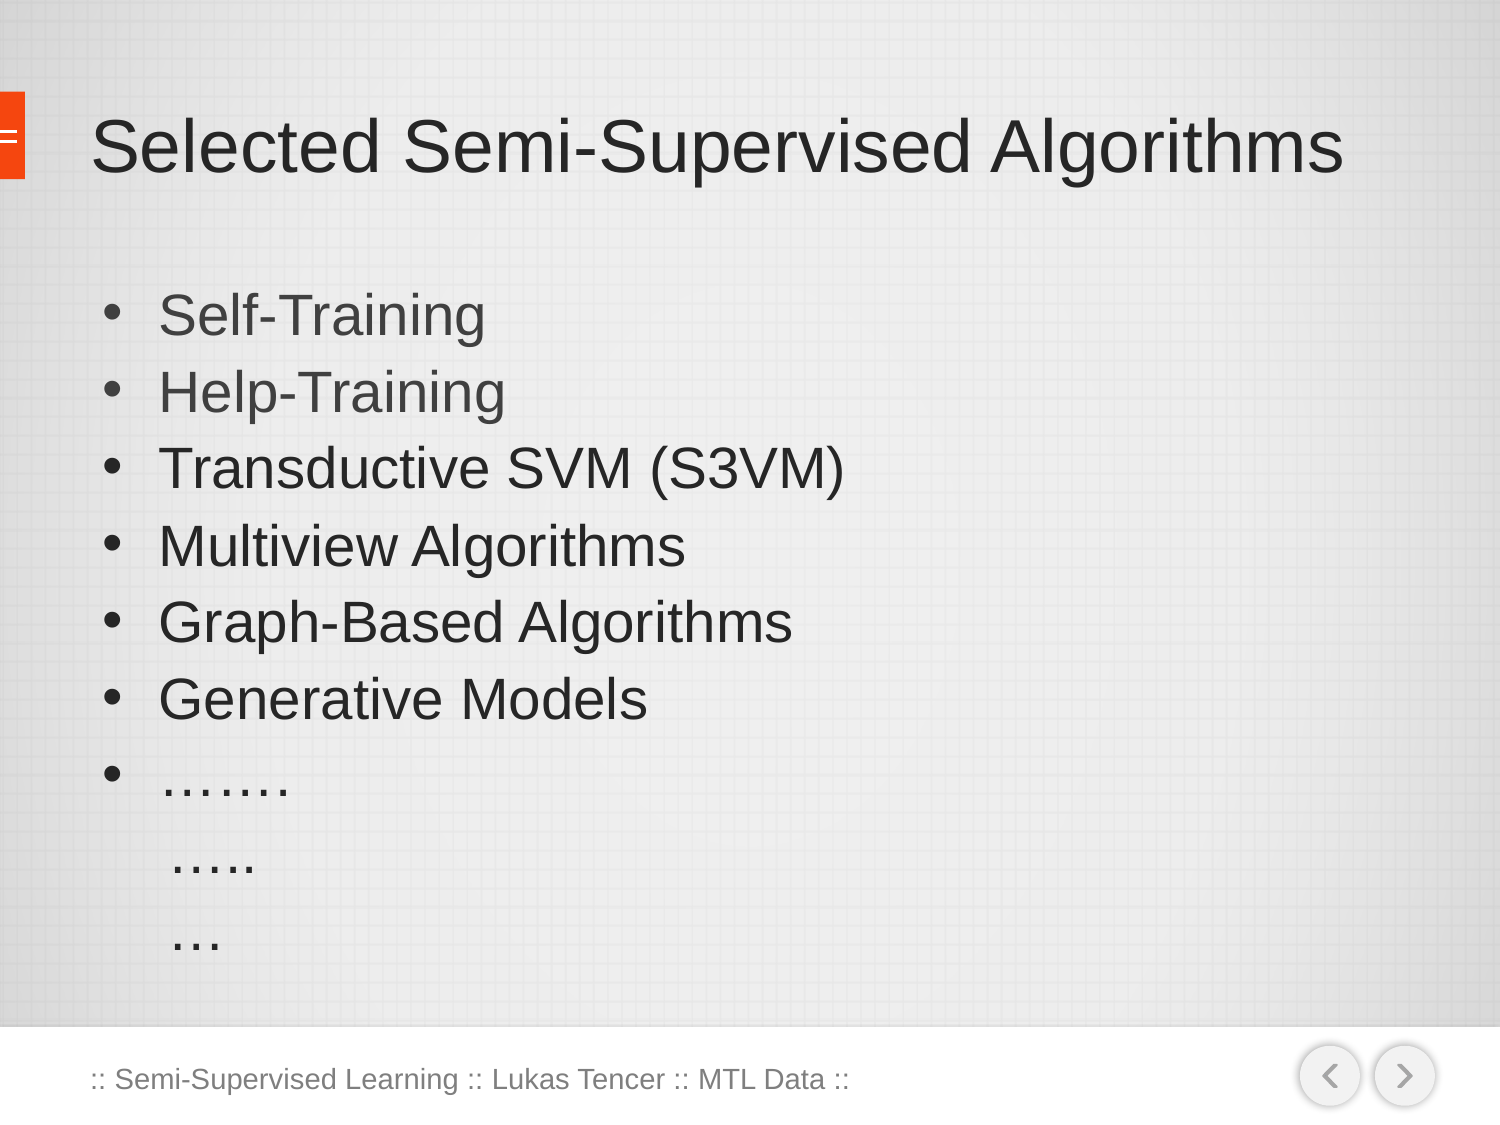

# Selected Semi-Supervised Algorithms
Self-Training
Help-Training
Transductive SVM (S3VM)
Multiview Algorithms
Graph-Based Algorithms
Generative Models
…….
    …..
    …
:: Semi-Supervised Learning :: Lukas Tencer :: MTL Data ::